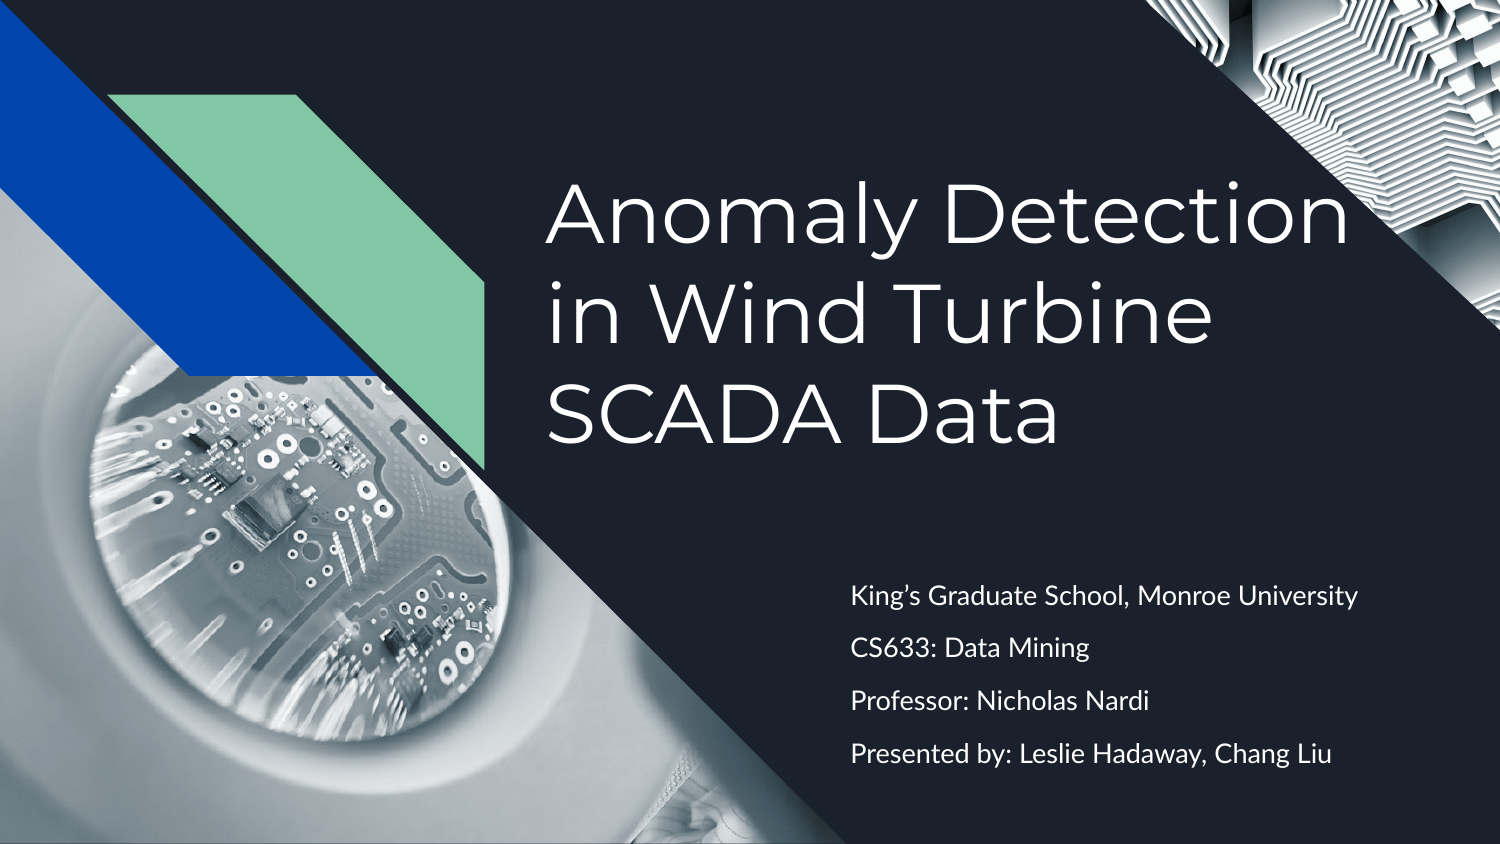

# Anomaly Detection in Wind Turbine SCADA Data
King’s Graduate School, Monroe University
CS633: Data Mining
Professor: Nicholas Nardi
Presented by: Leslie Hadaway, Chang Liu